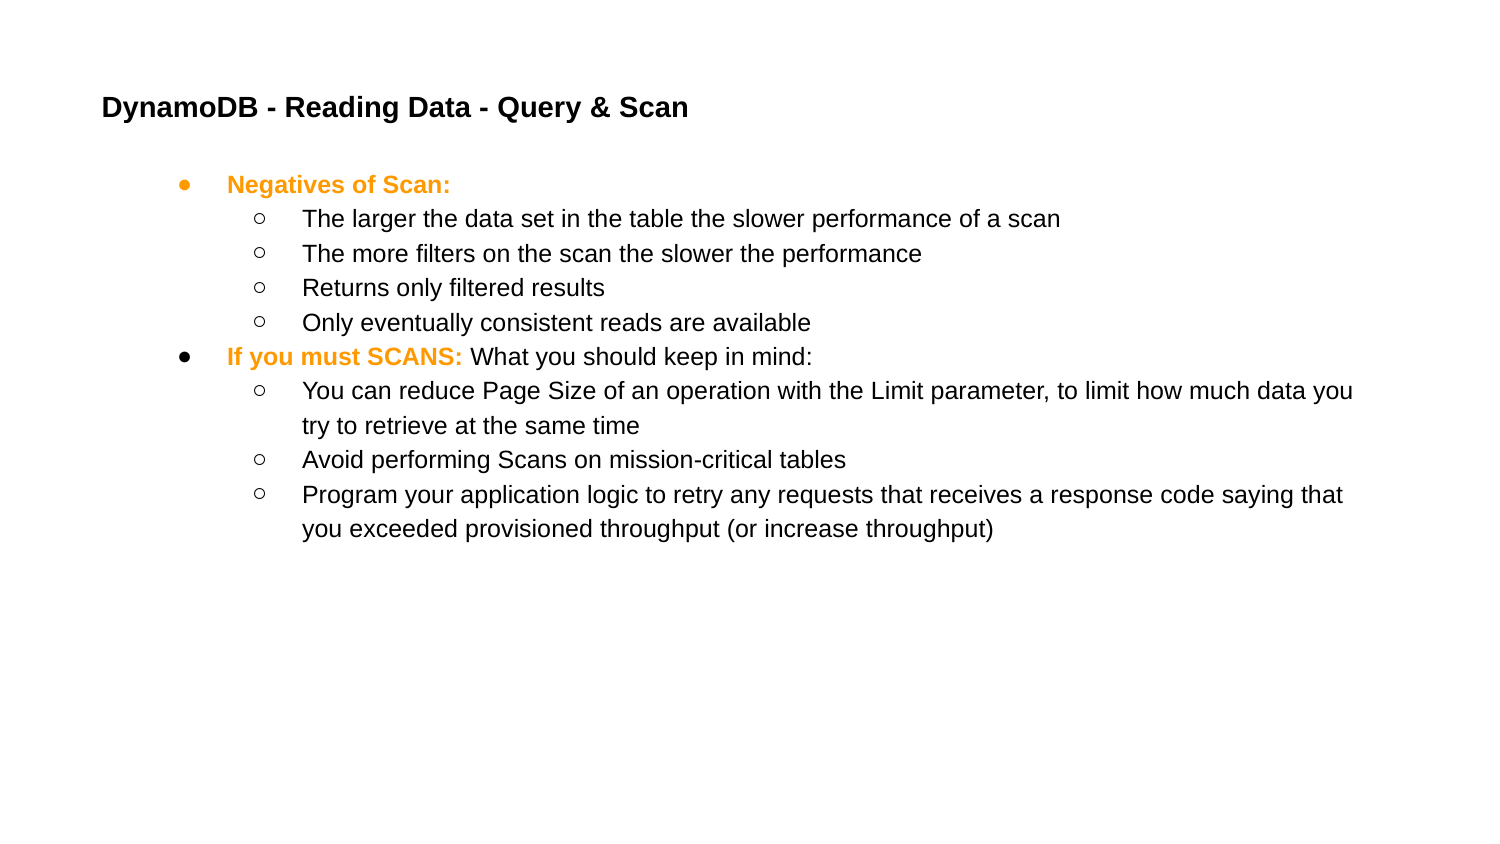

DynamoDB - Reading Data - Query & Scan
Negatives of Scan:
The larger the data set in the table the slower performance of a scan
The more filters on the scan the slower the performance
Returns only filtered results
Only eventually consistent reads are available
If you must SCANS: What you should keep in mind:
You can reduce Page Size of an operation with the Limit parameter, to limit how much data you try to retrieve at the same time
Avoid performing Scans on mission-critical tables
Program your application logic to retry any requests that receives a response code saying that you exceeded provisioned throughput (or increase throughput)